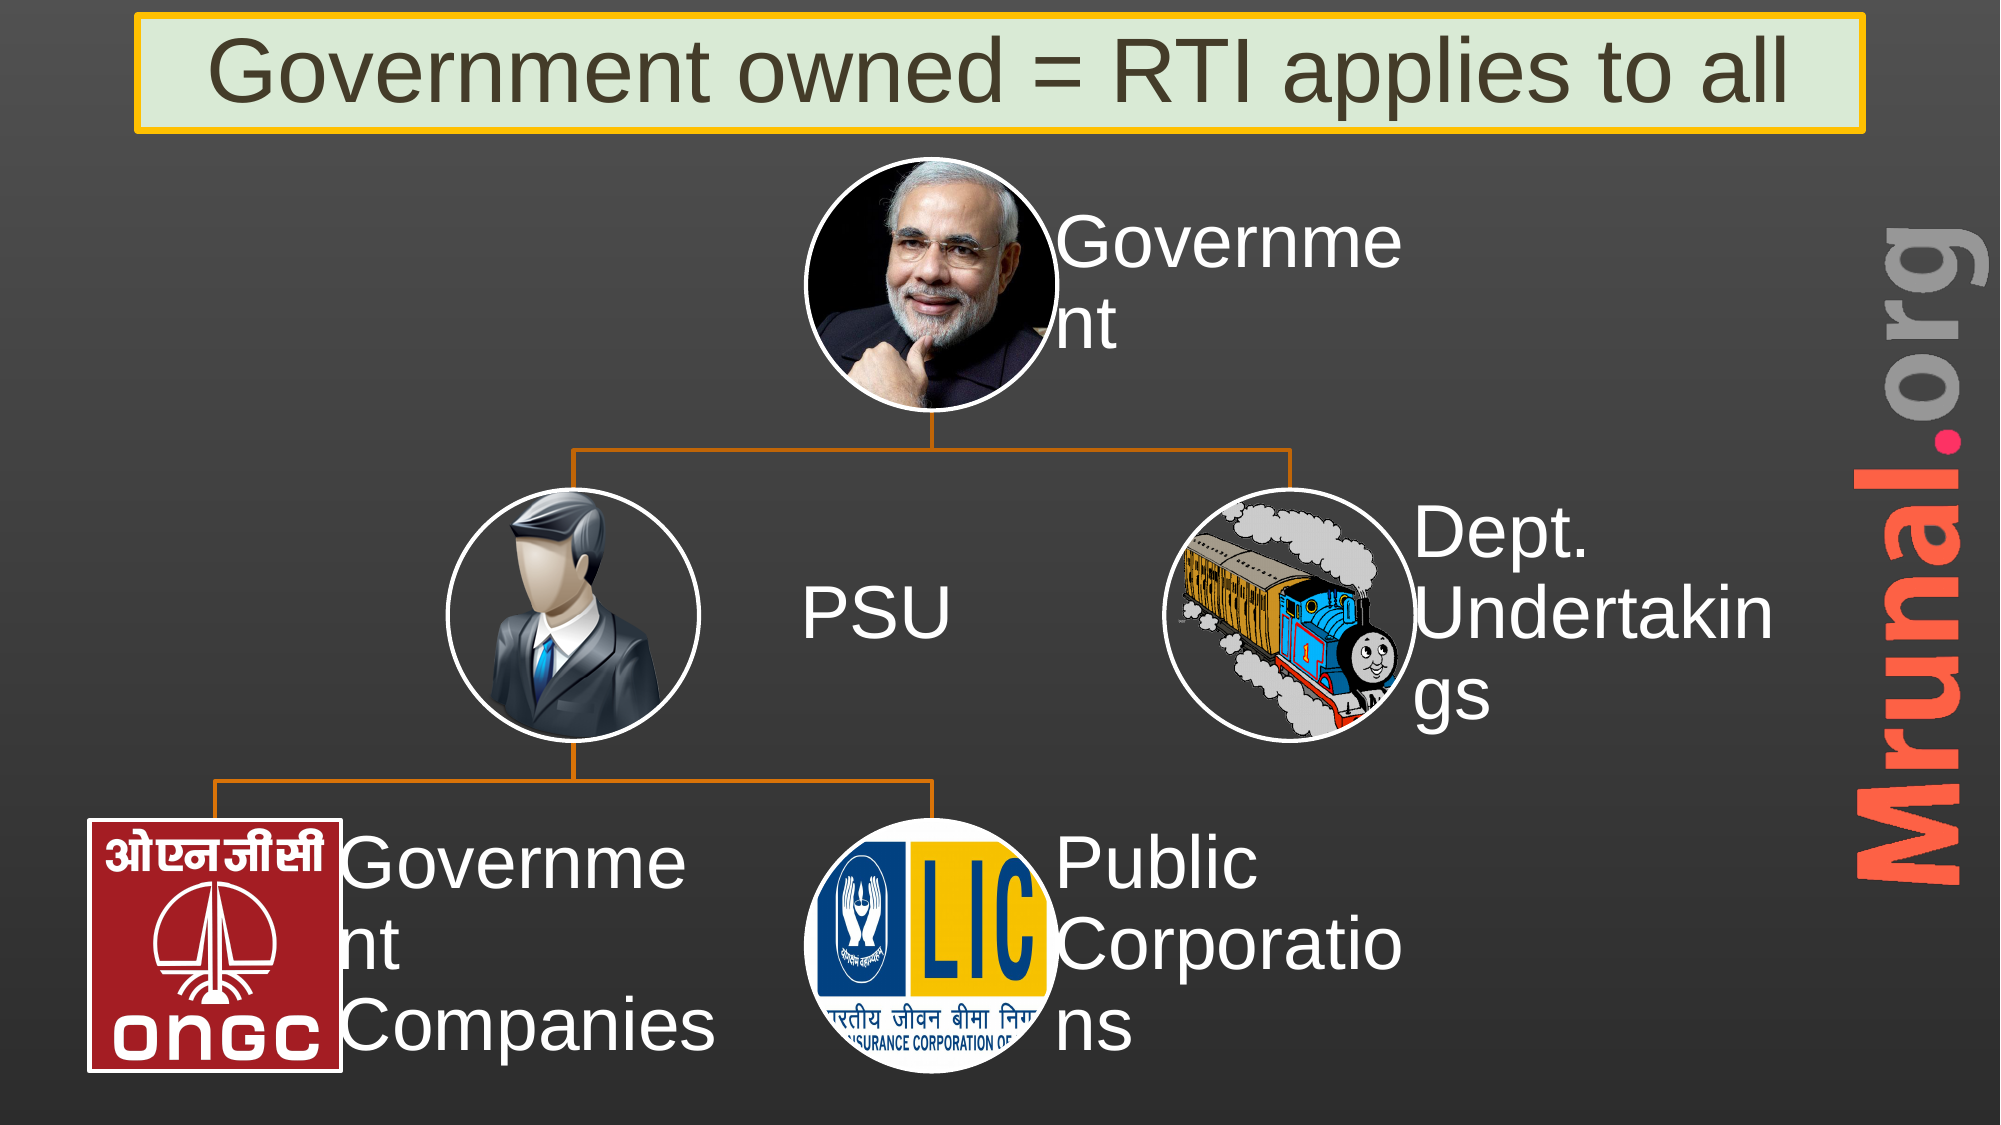

# Government owned = RTI applies to all
Government
PSU
Government Companies
Public Corporations
Dept. Undertakings